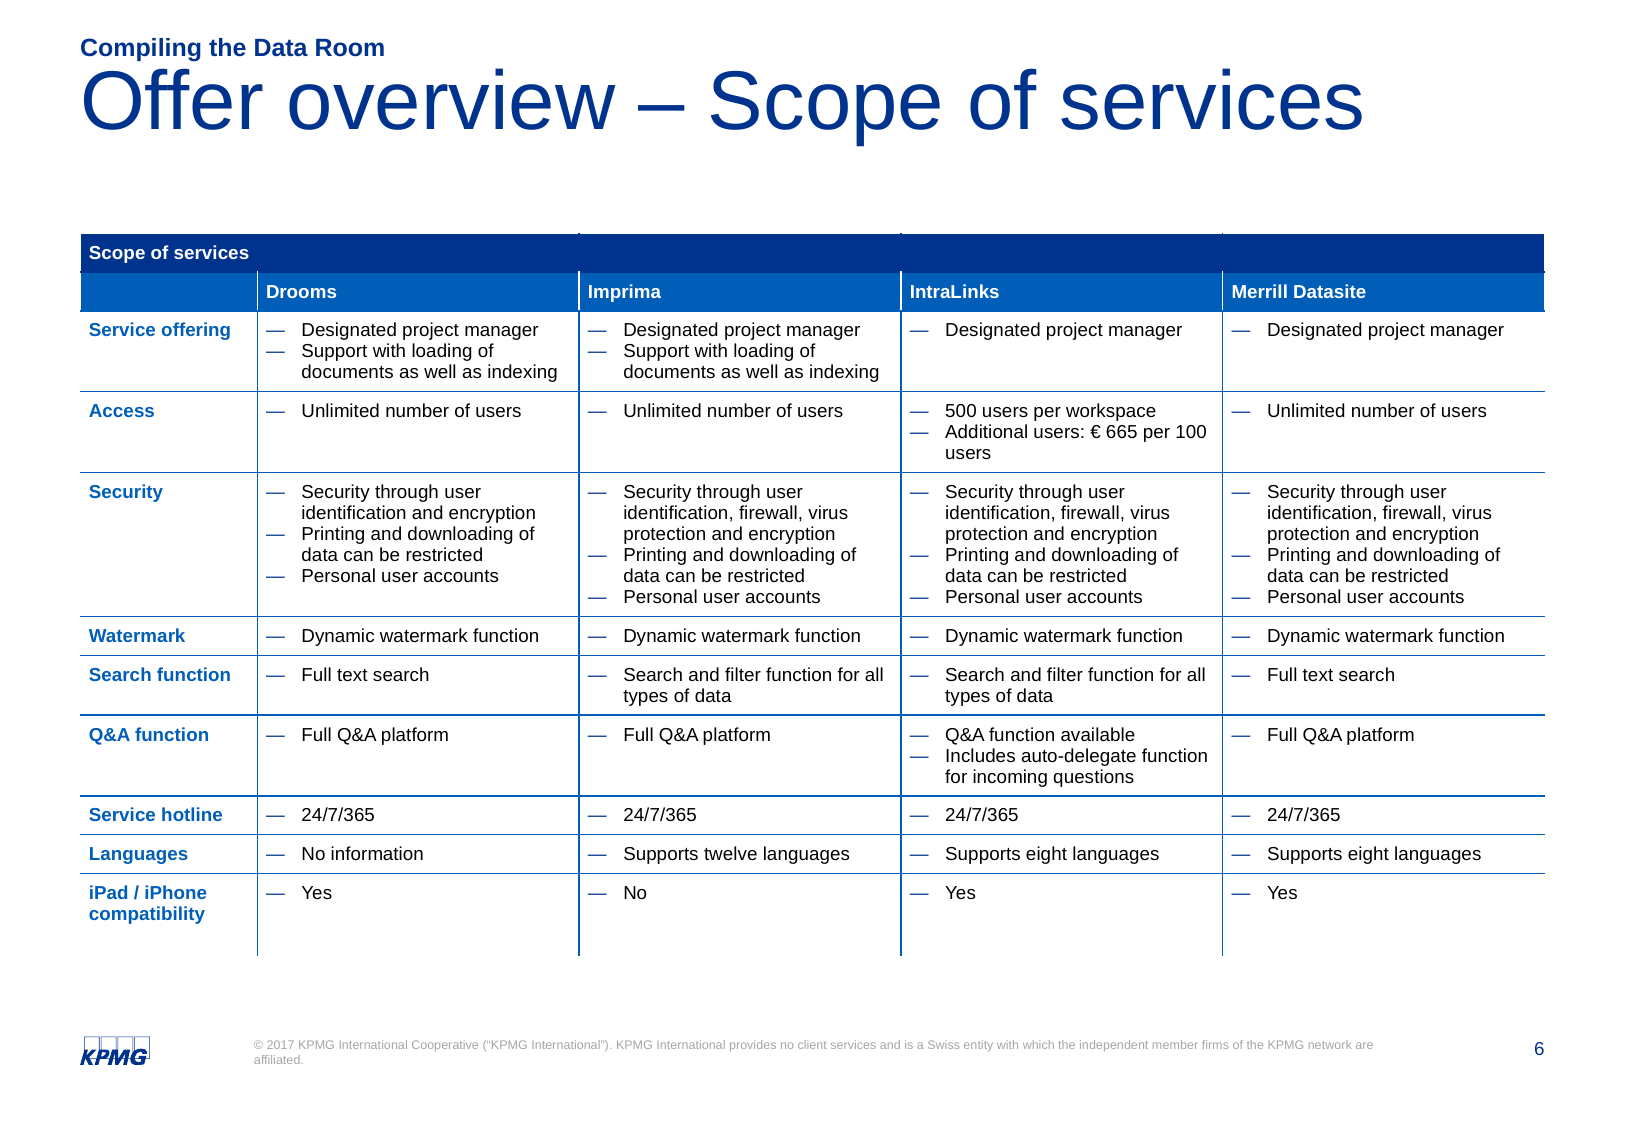

Compiling the Data Room
# Offer overview – Scope of services
| Scope of services |  |  |  |  |
| --- | --- | --- | --- | --- |
|  | Drooms | Imprima | IntraLinks | Merrill Datasite |
| Service offering | Designated project manager Support with loading of documents as well as indexing | Designated project manager Support with loading of documents as well as indexing | Designated project manager | Designated project manager |
| Access | Unlimited number of users | Unlimited number of users | 500 users per workspace Additional users: € 665 per 100 users | Unlimited number of users |
| Security | Security through user identification and encryption Printing and downloading of data can be restricted Personal user accounts | Security through user identification, firewall, virus protection and encryption Printing and downloading of data can be restricted Personal user accounts | Security through user identification, firewall, virus protection and encryption Printing and downloading of data can be restricted Personal user accounts | Security through user identification, firewall, virus protection and encryption Printing and downloading of data can be restricted Personal user accounts |
| Watermark | Dynamic watermark function | Dynamic watermark function | Dynamic watermark function | Dynamic watermark function |
| Search function | Full text search | Search and filter function for all types of data | Search and filter function for all types of data | Full text search |
| Q&A function | Full Q&A platform | Full Q&A platform | Q&A function available Includes auto-delegate function for incoming questions | Full Q&A platform |
| Service hotline | 24/7/365 | 24/7/365 | 24/7/365 | 24/7/365 |
| Languages | No information | Supports twelve languages | Supports eight languages | Supports eight languages |
| iPad / iPhone compatibility | Yes | No | Yes | Yes |